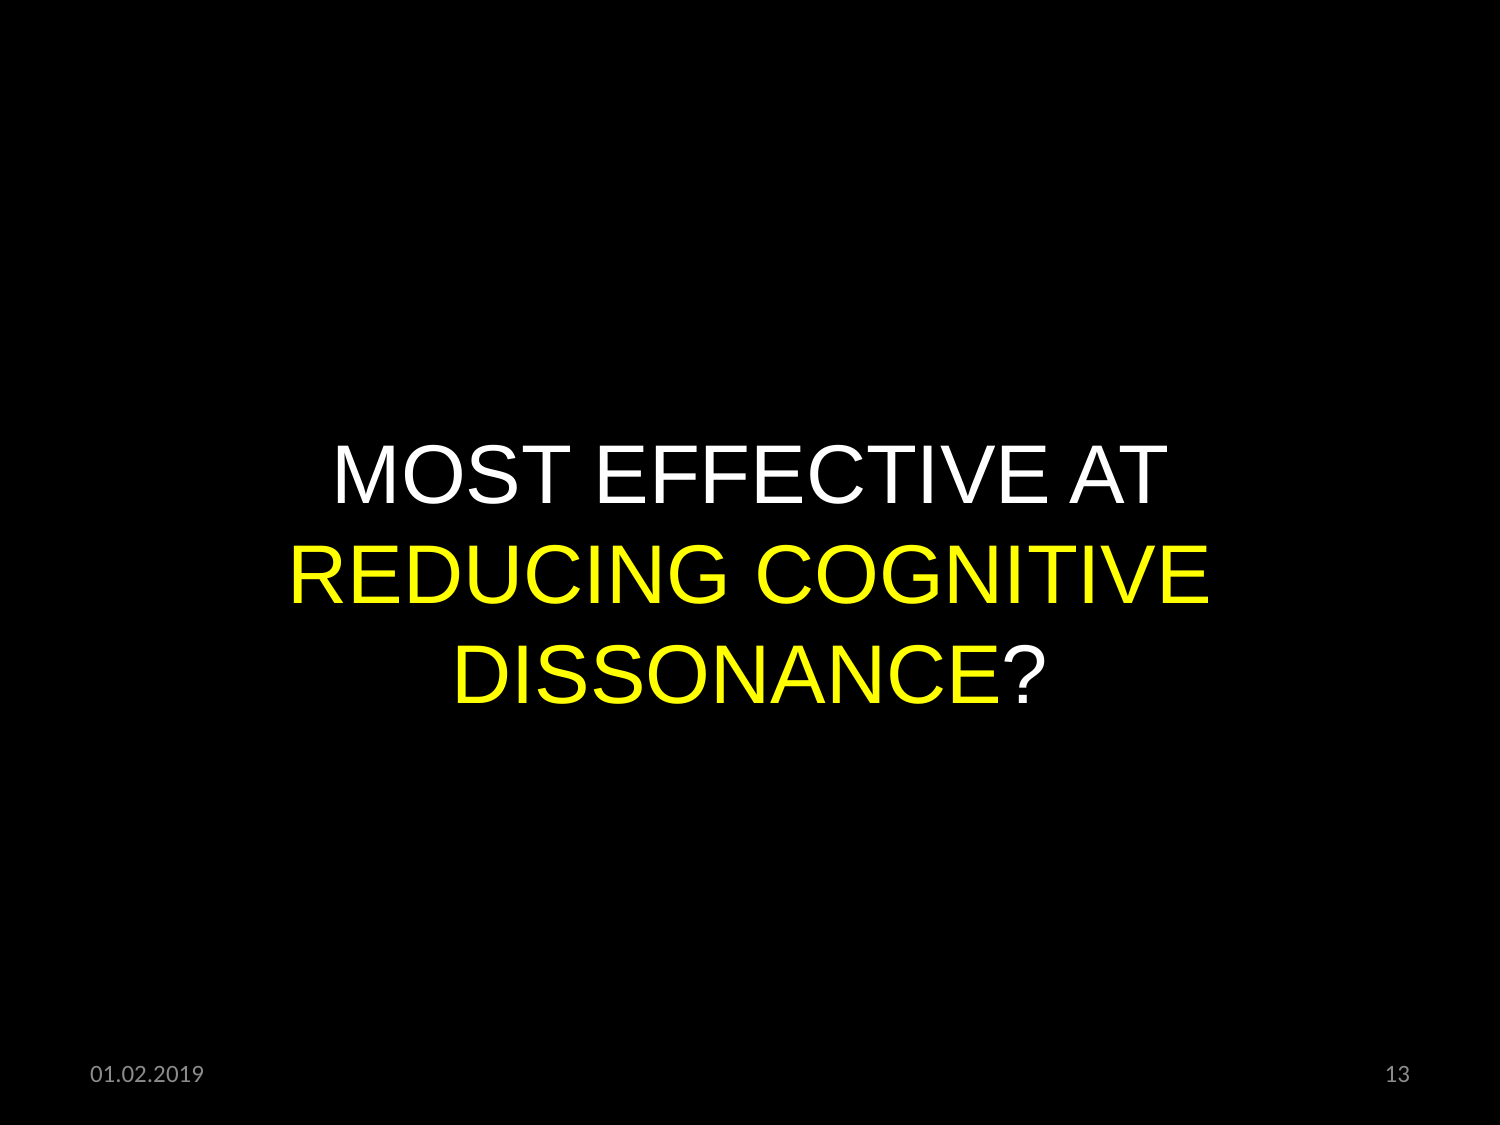

MOST EFFECTIVE AT REDUCING COGNITIVE DISSONANCE?
01.02.2019
13